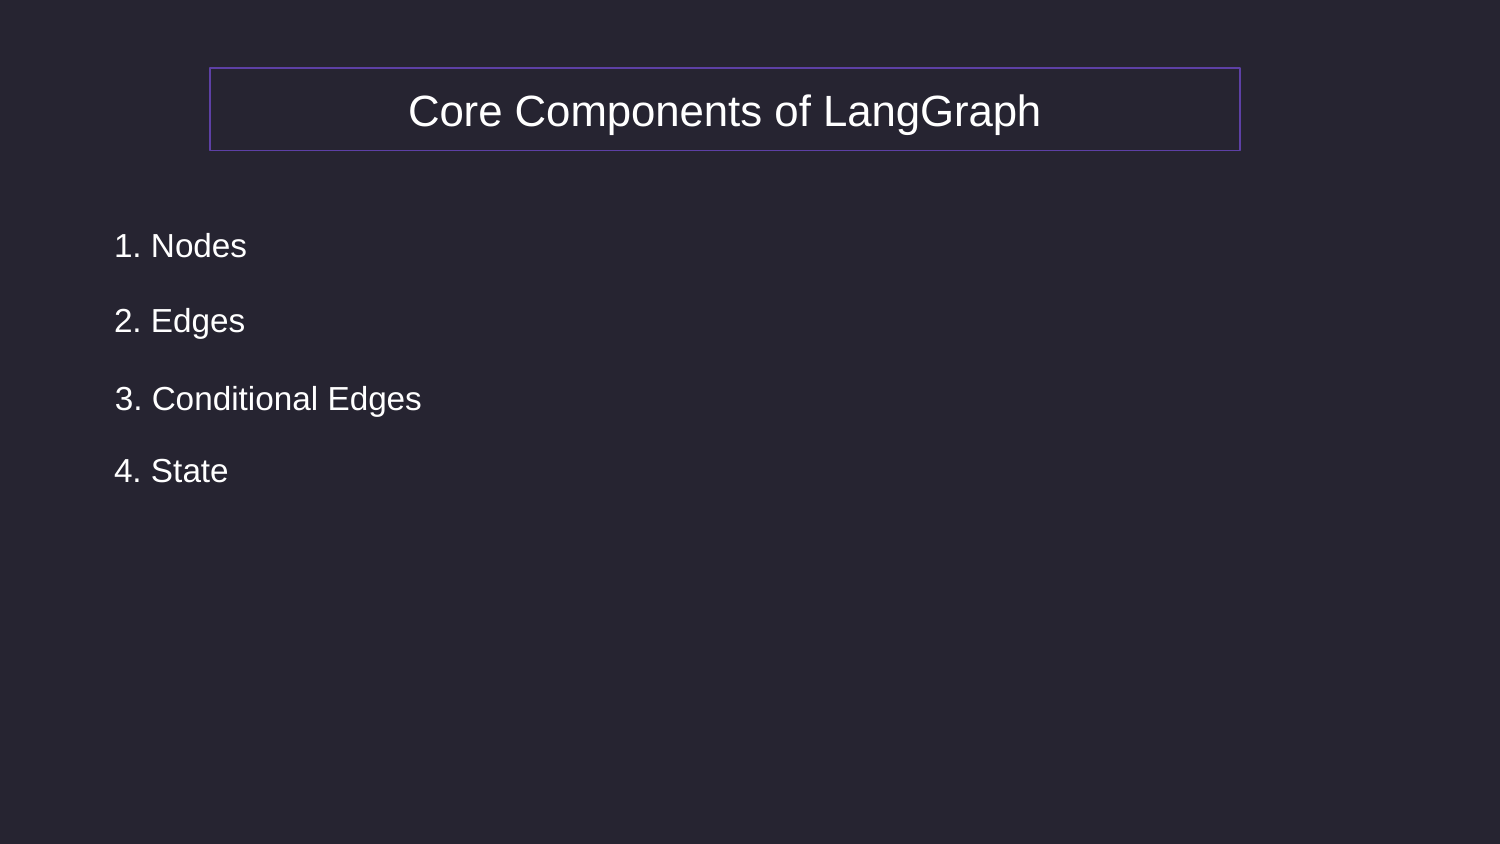

Core Components of LangGraph
1. Nodes
2. Edges
3. Conditional Edges
4. State